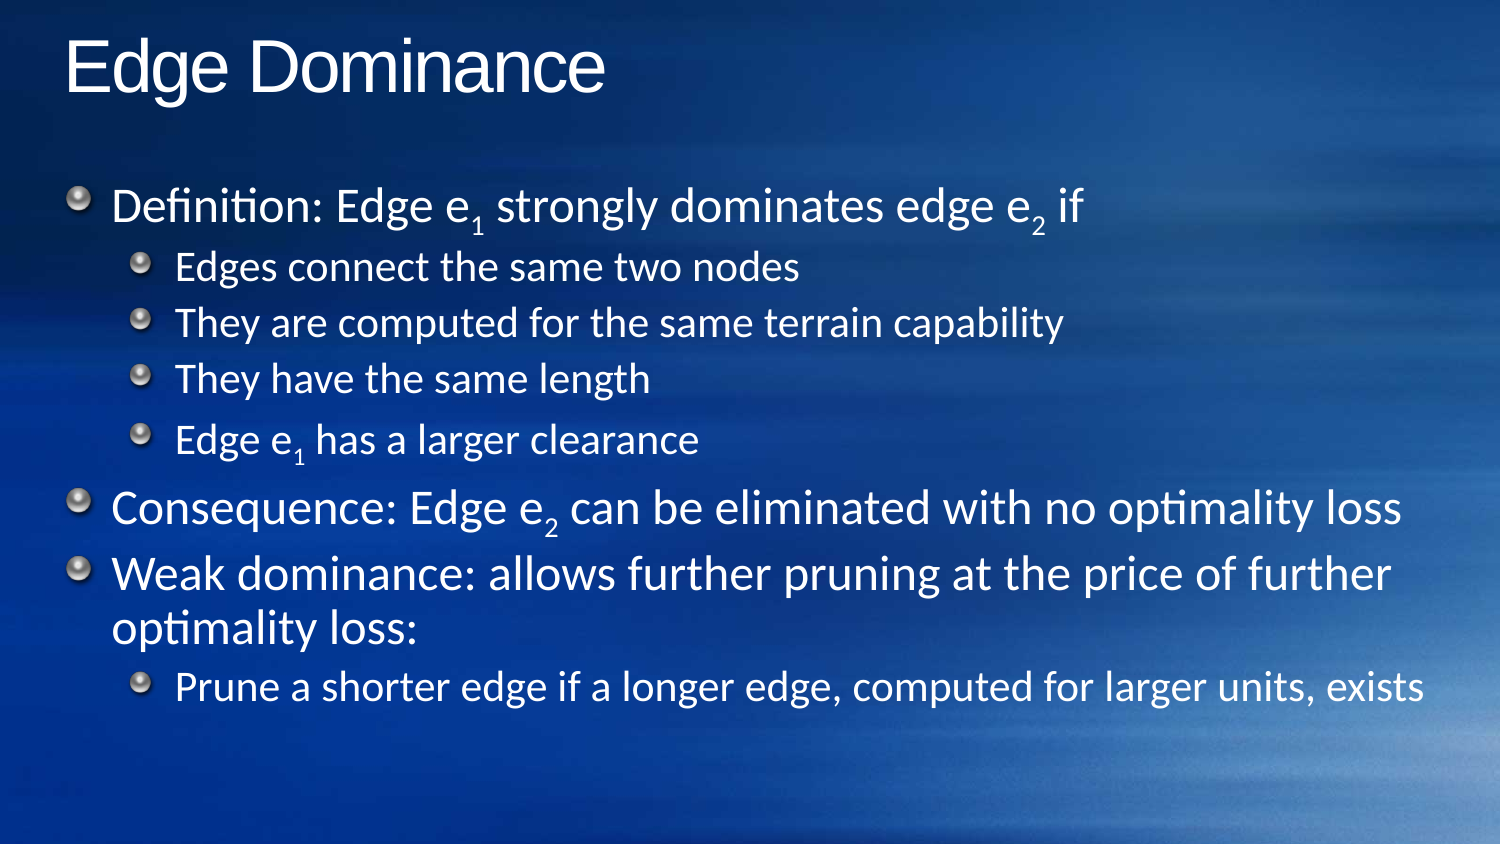

# Edge Dominance
Definition: Edge e1 strongly dominates edge e2 if
Edges connect the same two nodes
They are computed for the same terrain capability
They have the same length
Edge e1 has a larger clearance
Consequence: Edge e2 can be eliminated with no optimality loss
Weak dominance: allows further pruning at the price of further optimality loss:
Prune a shorter edge if a longer edge, computed for larger units, exists